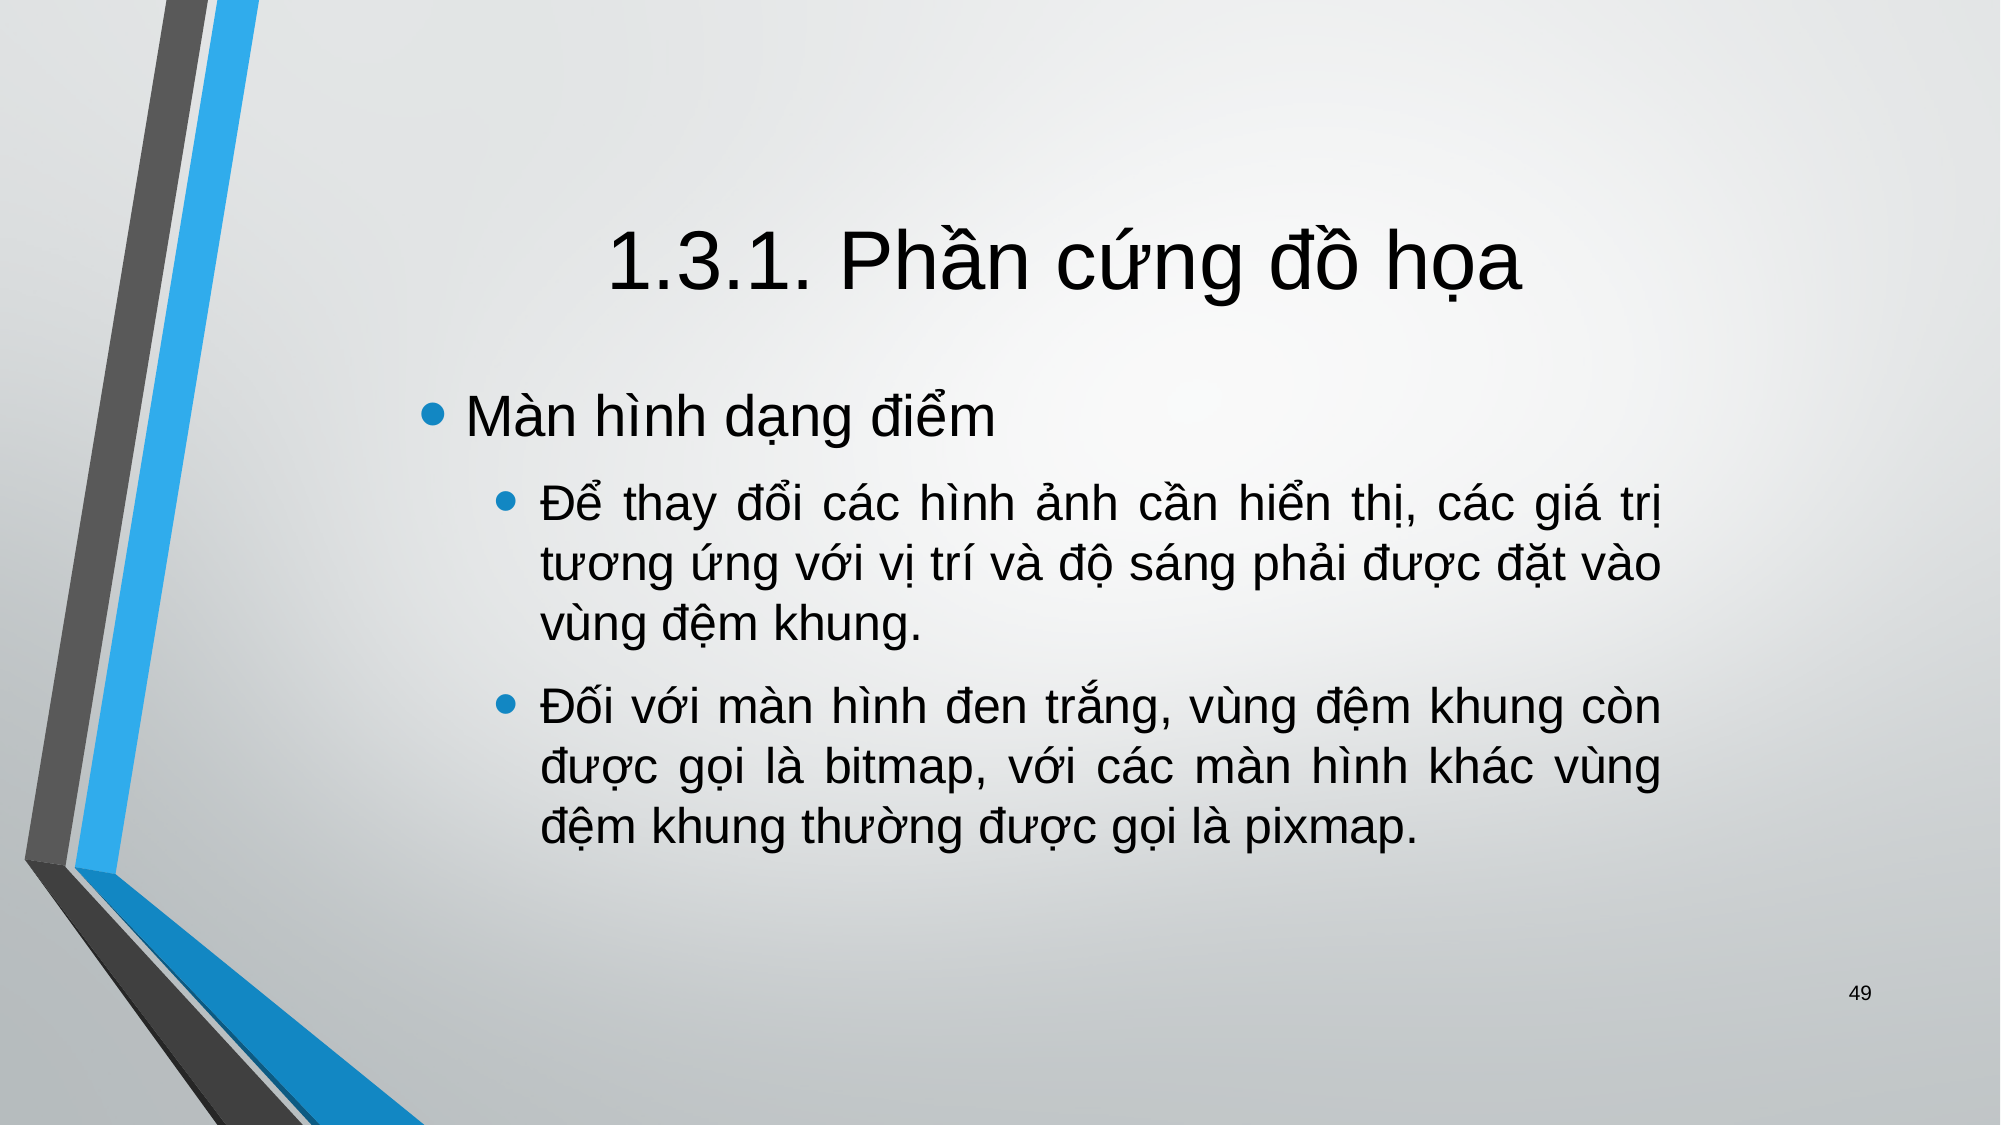

# 1.3.1. Phần cứng đồ họa
Màn hình dạng điểm
Để thay đổi các hình ảnh cần hiển thị, các giá trị tương ứng với vị trí và độ sáng phải được đặt vào vùng đệm khung.
Đối với màn hình đen trắng, vùng đệm khung còn được gọi là bitmap, với các màn hình khác vùng đệm khung thường được gọi là pixmap.

49